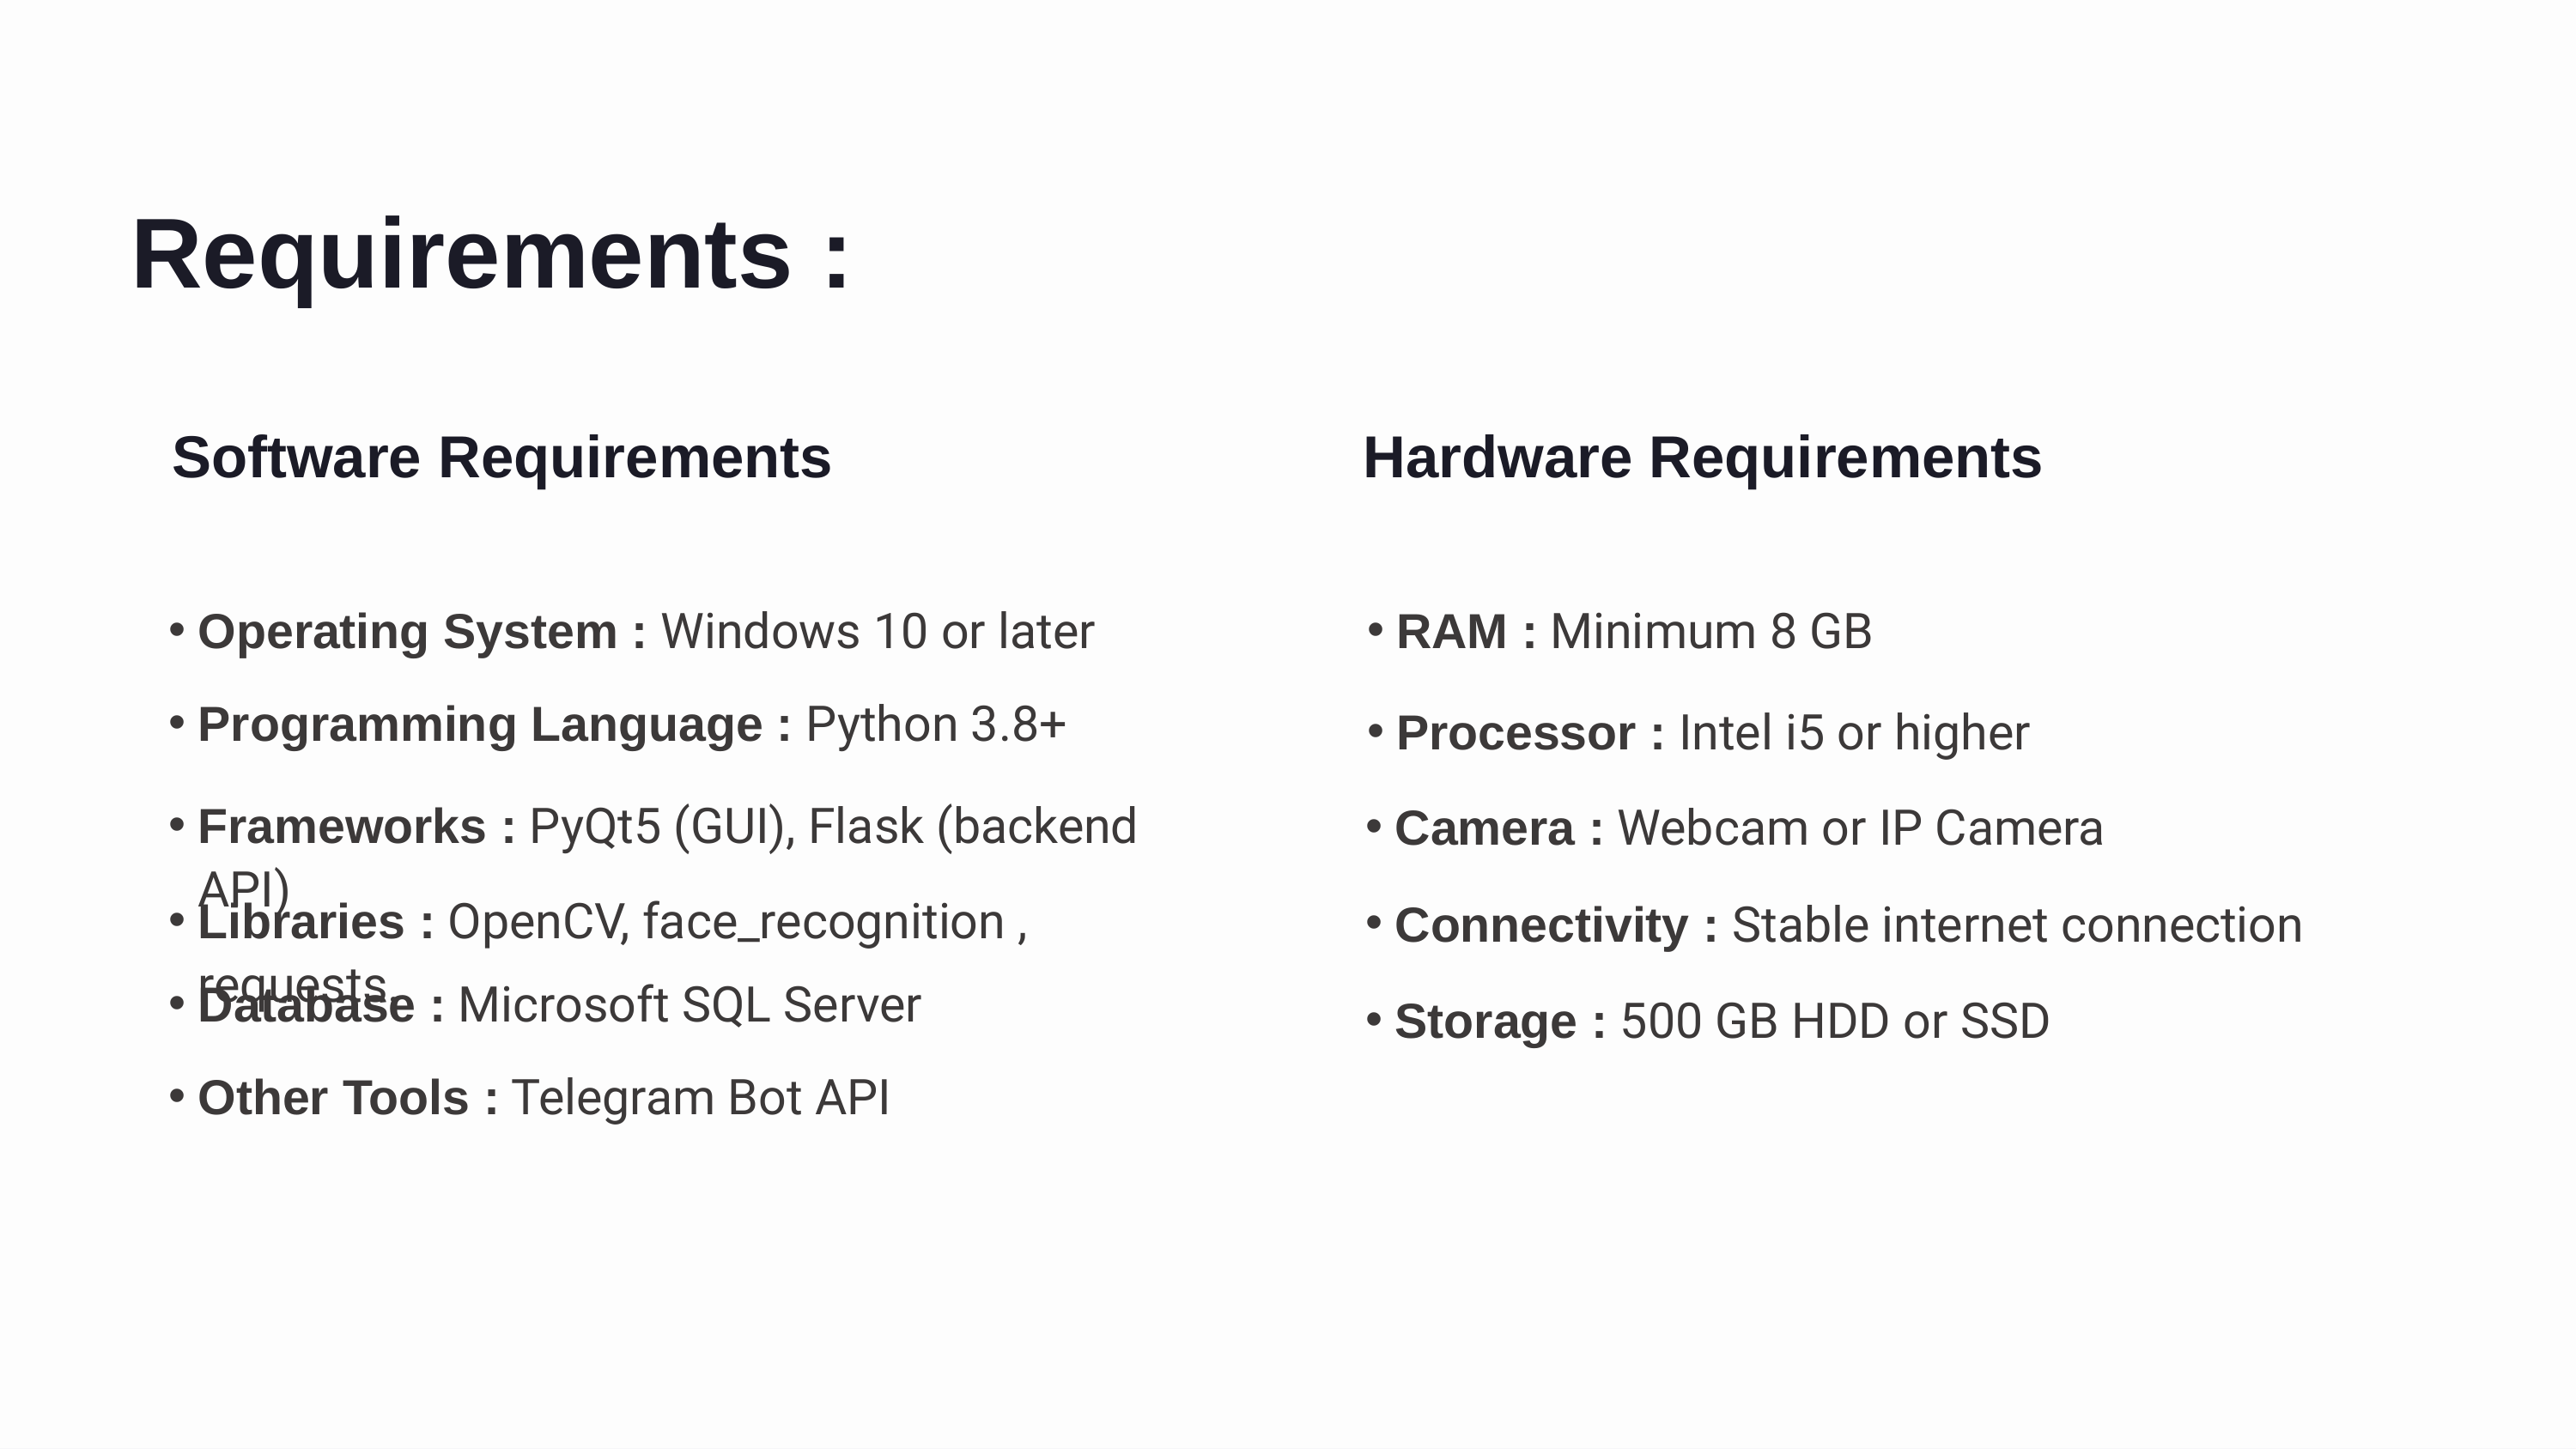

Requirements :
Software Requirements
Hardware Requirements
Operating System : Windows 10 or later
RAM : Minimum 8 GB
Programming Language : Python 3.8+
Processor : Intel i5 or higher
Frameworks : PyQt5 (GUI), Flask (backend API)
Camera : Webcam or IP Camera
Libraries : OpenCV, face_recognition , requests.
Connectivity : Stable internet connection
Database : Microsoft SQL Server
Storage : 500 GB HDD or SSD
Other Tools : Telegram Bot API